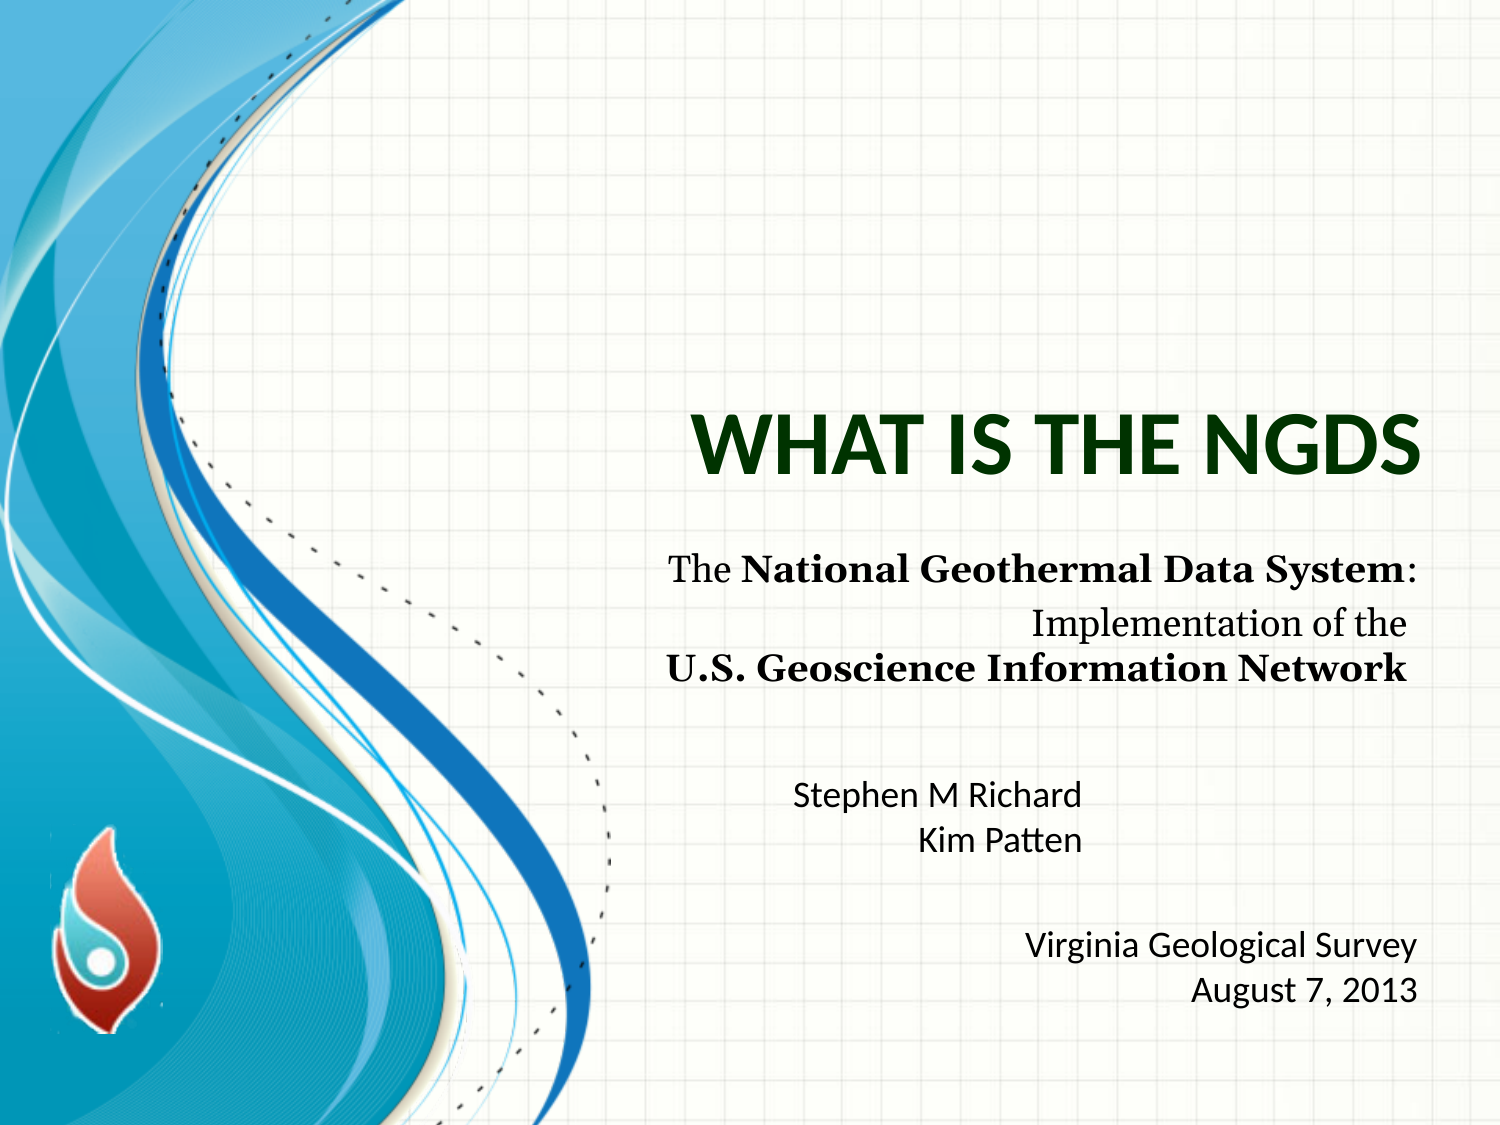

# What is the NGDS
The National Geothermal Data System:
Implementation of the
U.S. Geoscience Information Network
Stephen M Richard
Kim Patten
Virginia Geological Survey
August 7, 2013